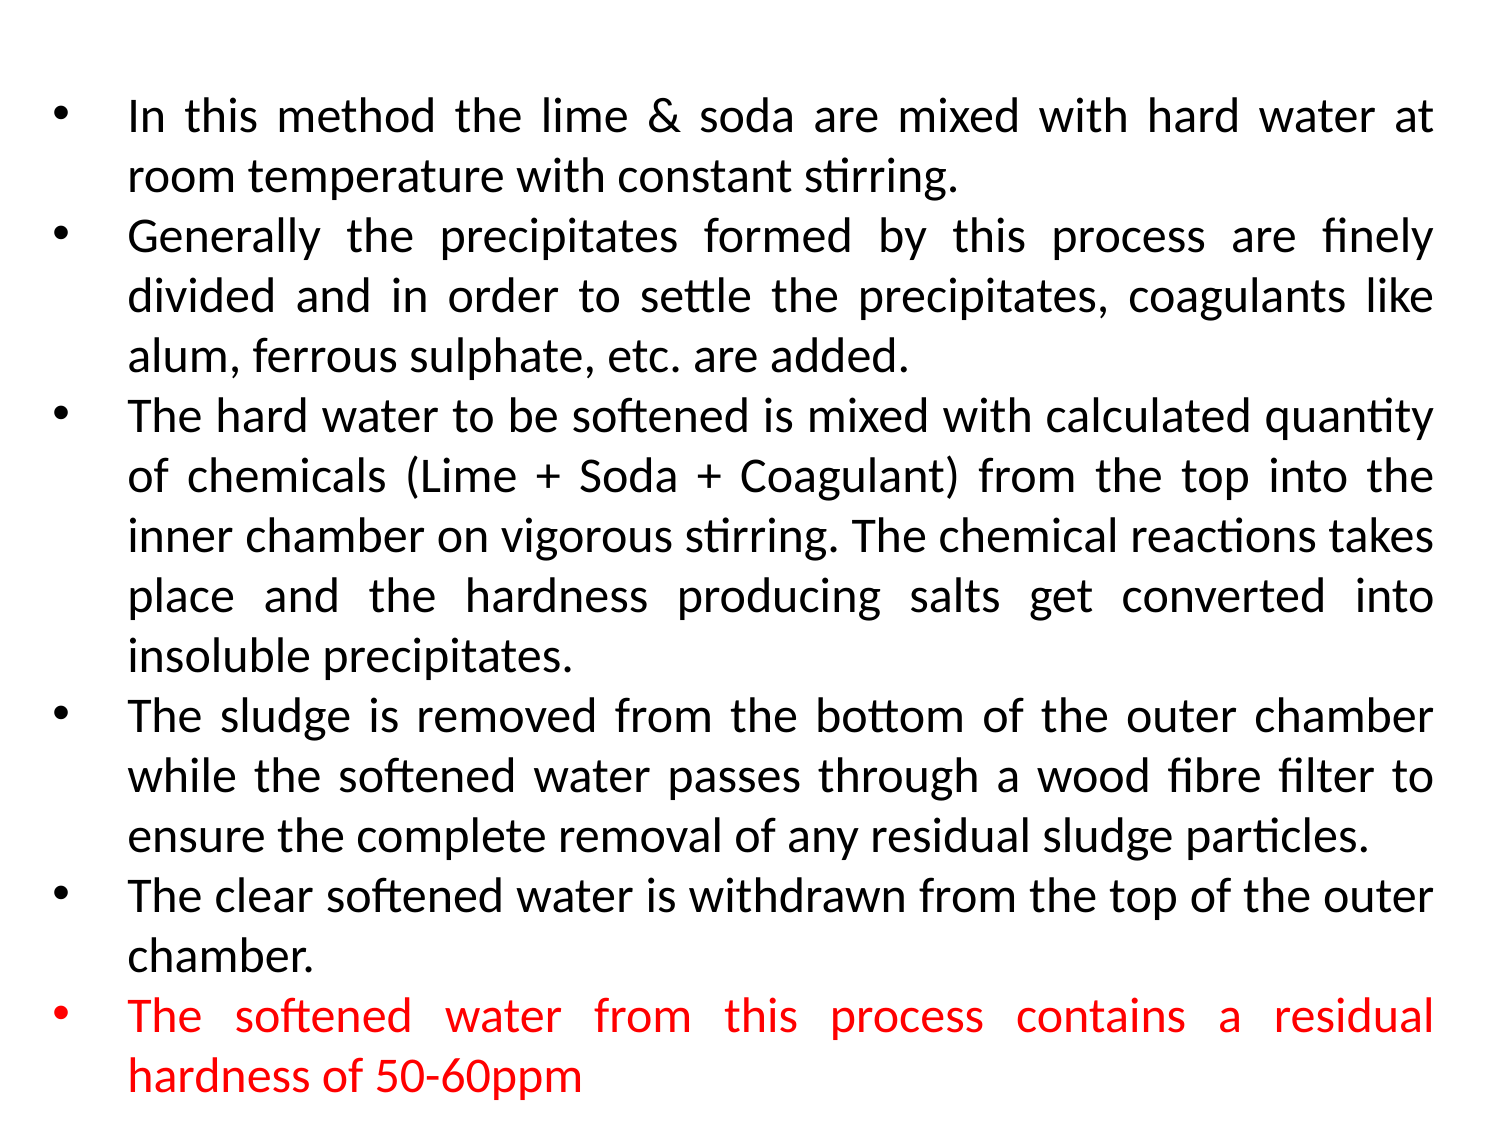

In this method the lime & soda are mixed with hard water at room temperature with constant stirring.
Generally the precipitates formed by this process are finely divided and in order to settle the precipitates, coagulants like alum, ferrous sulphate, etc. are added.
The hard water to be softened is mixed with calculated quantity of chemicals (Lime + Soda + Coagulant) from the top into the inner chamber on vigorous stirring. The chemical reactions takes place and the hardness producing salts get converted into insoluble precipitates.
The sludge is removed from the bottom of the outer chamber while the softened water passes through a wood fibre filter to ensure the complete removal of any residual sludge particles.
The clear softened water is withdrawn from the top of the outer chamber.
The softened water from this process contains a residual hardness of 50-60ppm